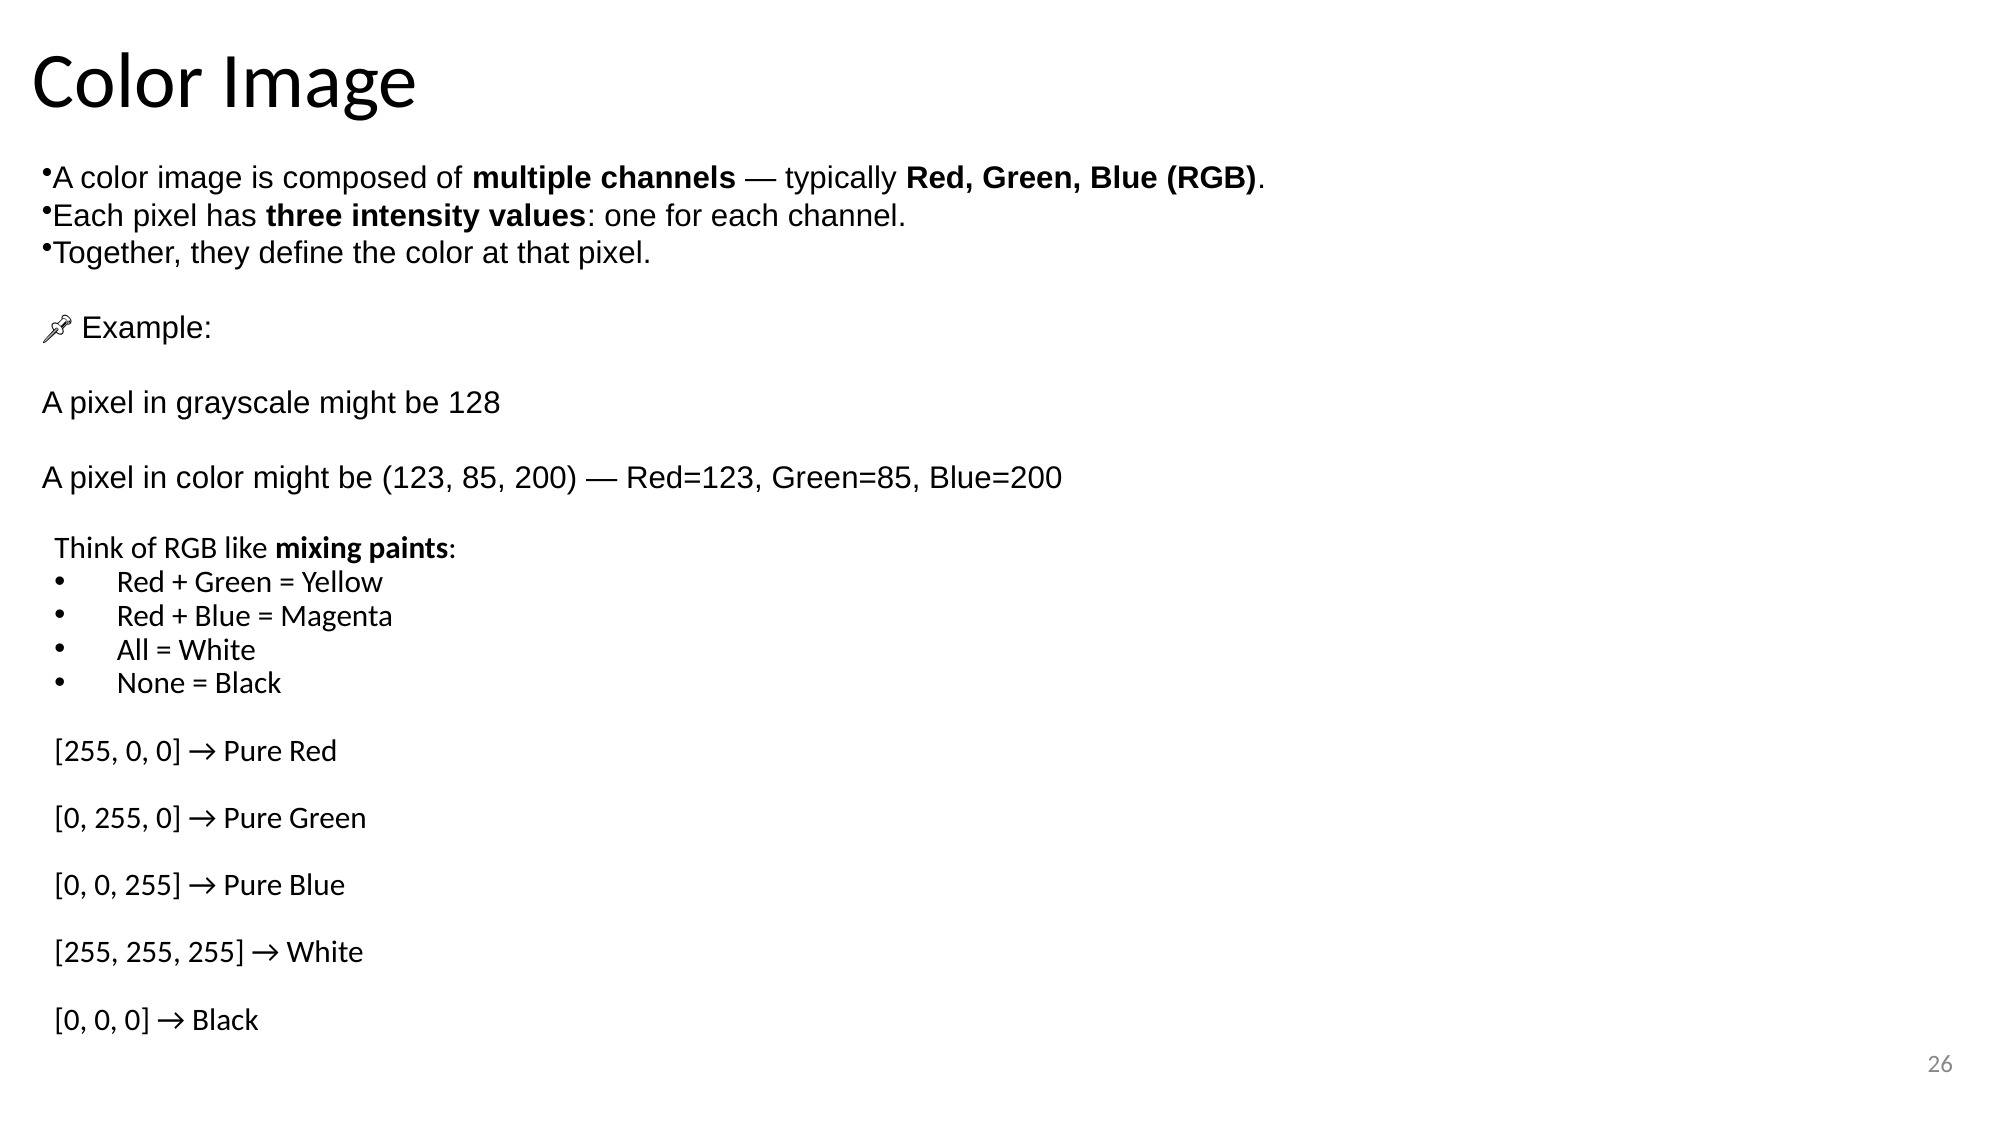

# Color Image
A color image is composed of multiple channels — typically Red, Green, Blue (RGB).
Each pixel has three intensity values: one for each channel.
Together, they define the color at that pixel.

📌 Example:

A pixel in grayscale might be 128

A pixel in color might be (123, 85, 200) — Red=123, Green=85, Blue=200

Think of RGB like mixing paints:
Red + Green = Yellow
Red + Blue = Magenta
All = White
None = Black

[255, 0, 0] → Pure Red

[0, 255, 0] → Pure Green

[0, 0, 255] → Pure Blue

[255, 255, 255] → White

[0, 0, 0] → Black

26